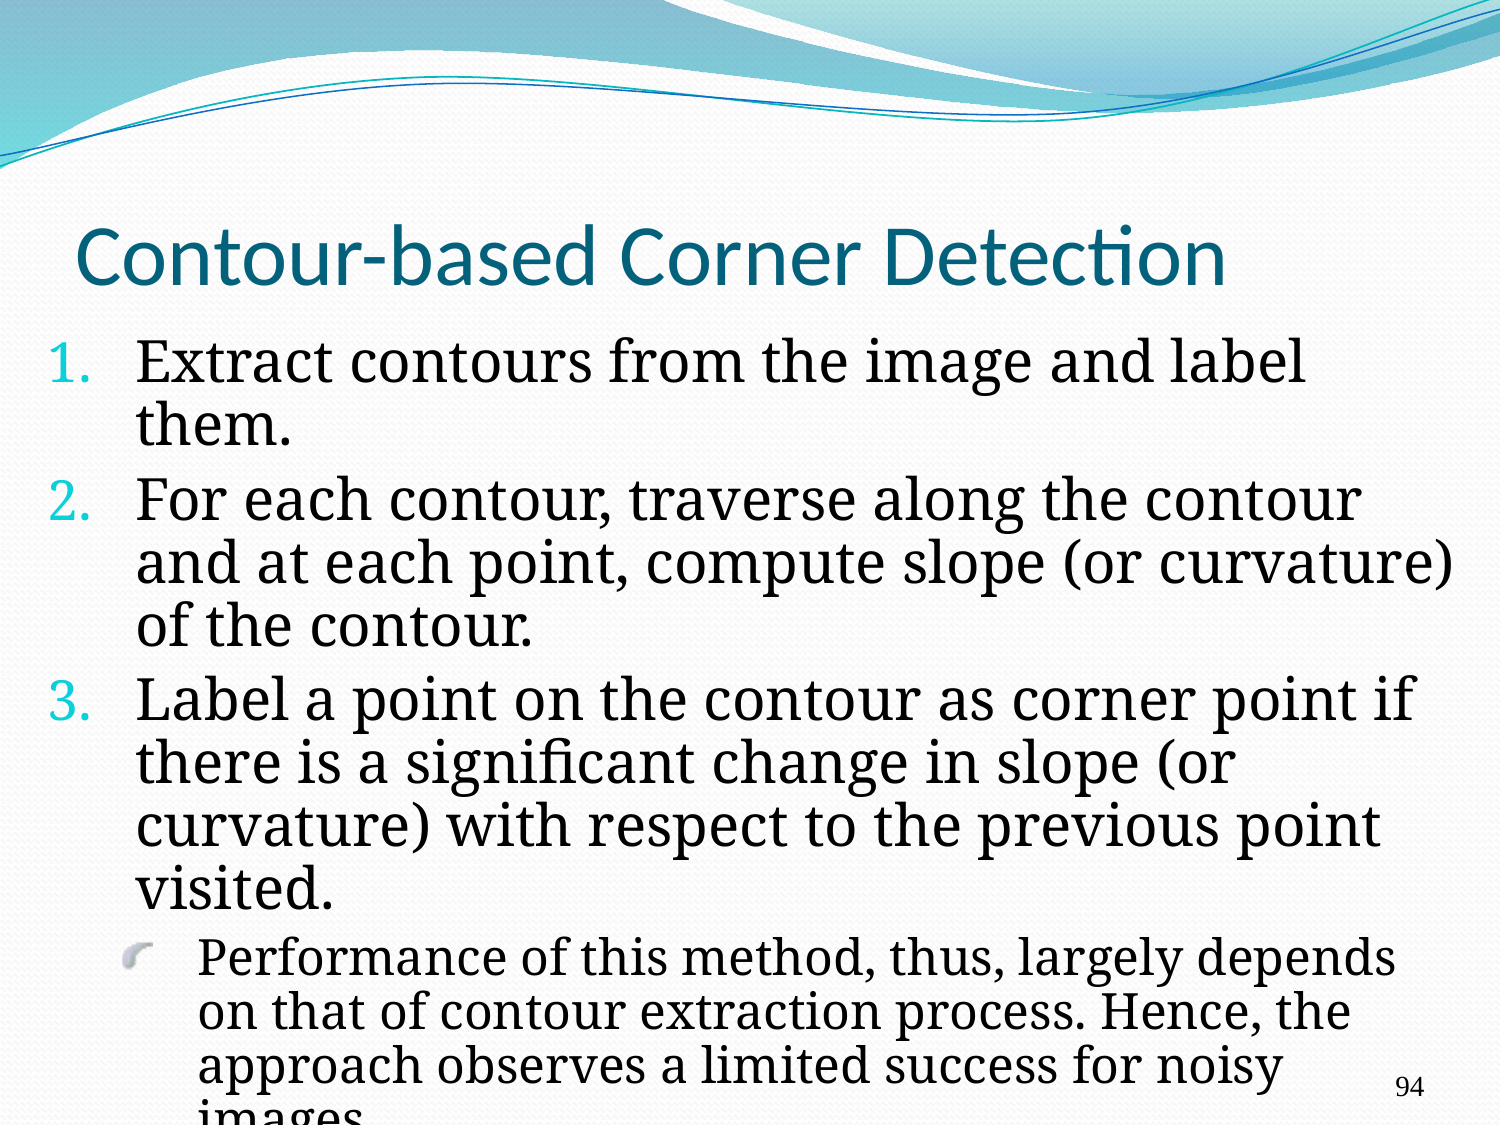

# Contour-based Corner Detection
Extract contours from the image and label them.
For each contour, traverse along the contour and at each point, compute slope (or curvature) of the contour.
Label a point on the contour as corner point if there is a significant change in slope (or curvature) with respect to the previous point visited.
Performance of this method, thus, largely depends on that of contour extraction process. Hence, the approach observes a limited success for noisy images.
94